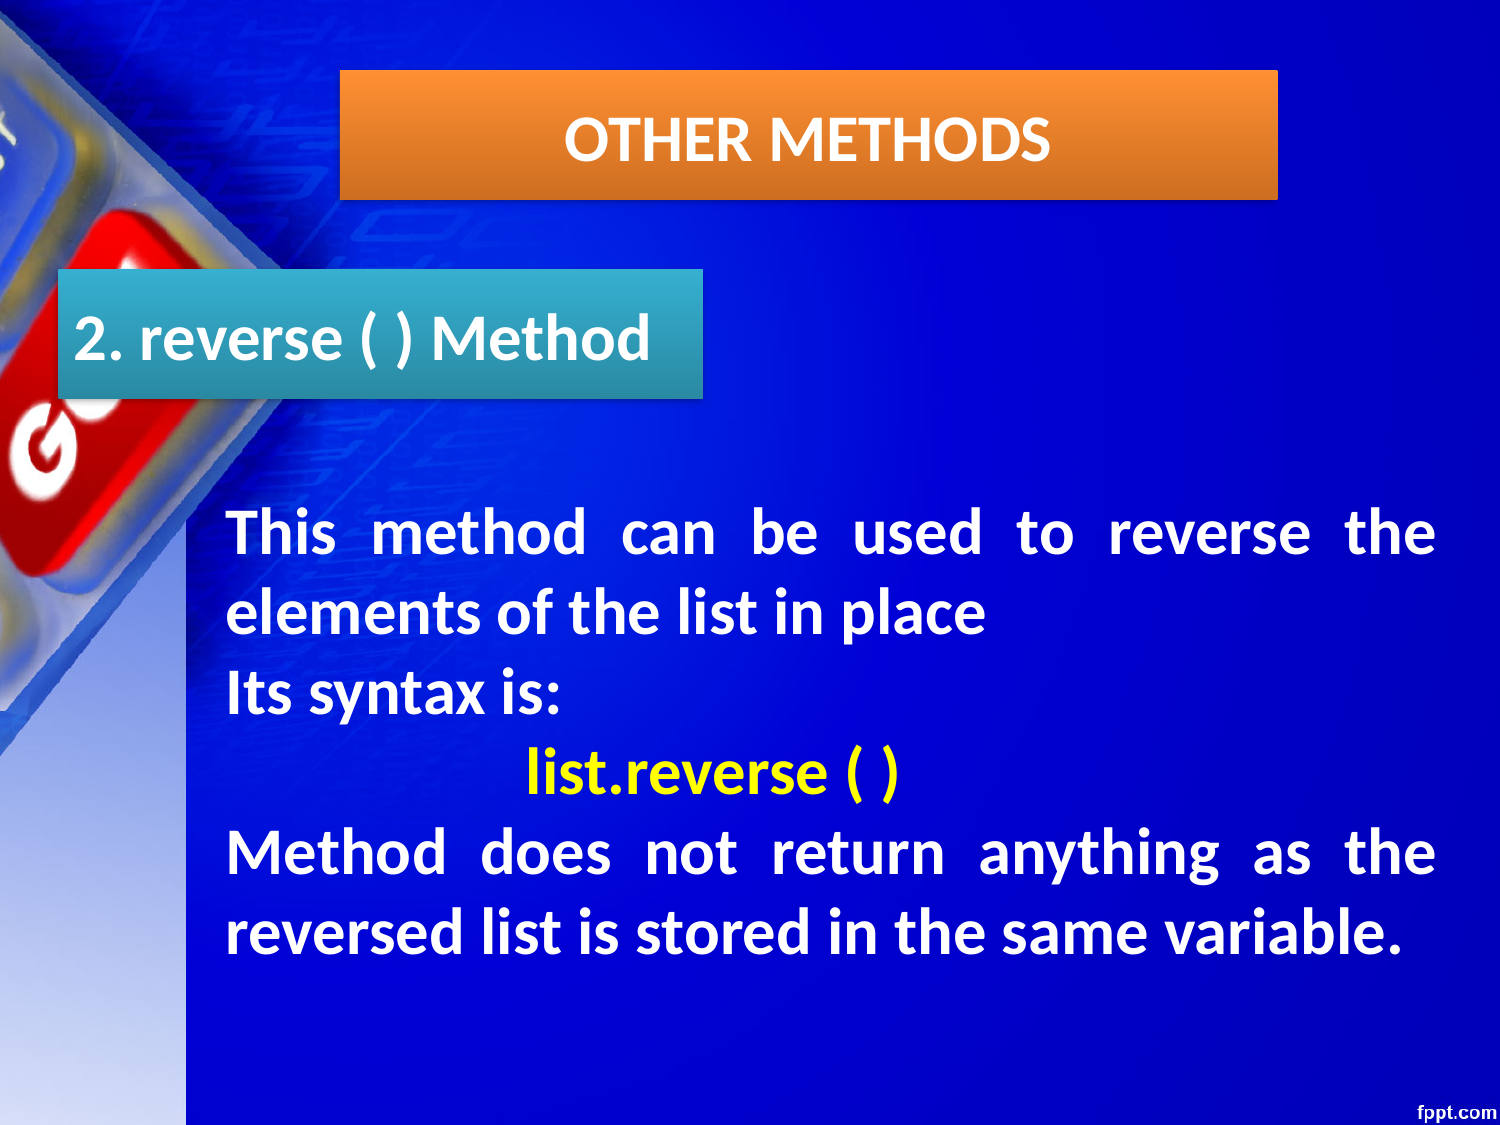

OTHER METHODS
2. reverse ( ) Method
This method can be used to reverse the elements of the list in place
Its syntax is:
		list.reverse ( )
Method does not return anything as the reversed list is stored in the same variable.